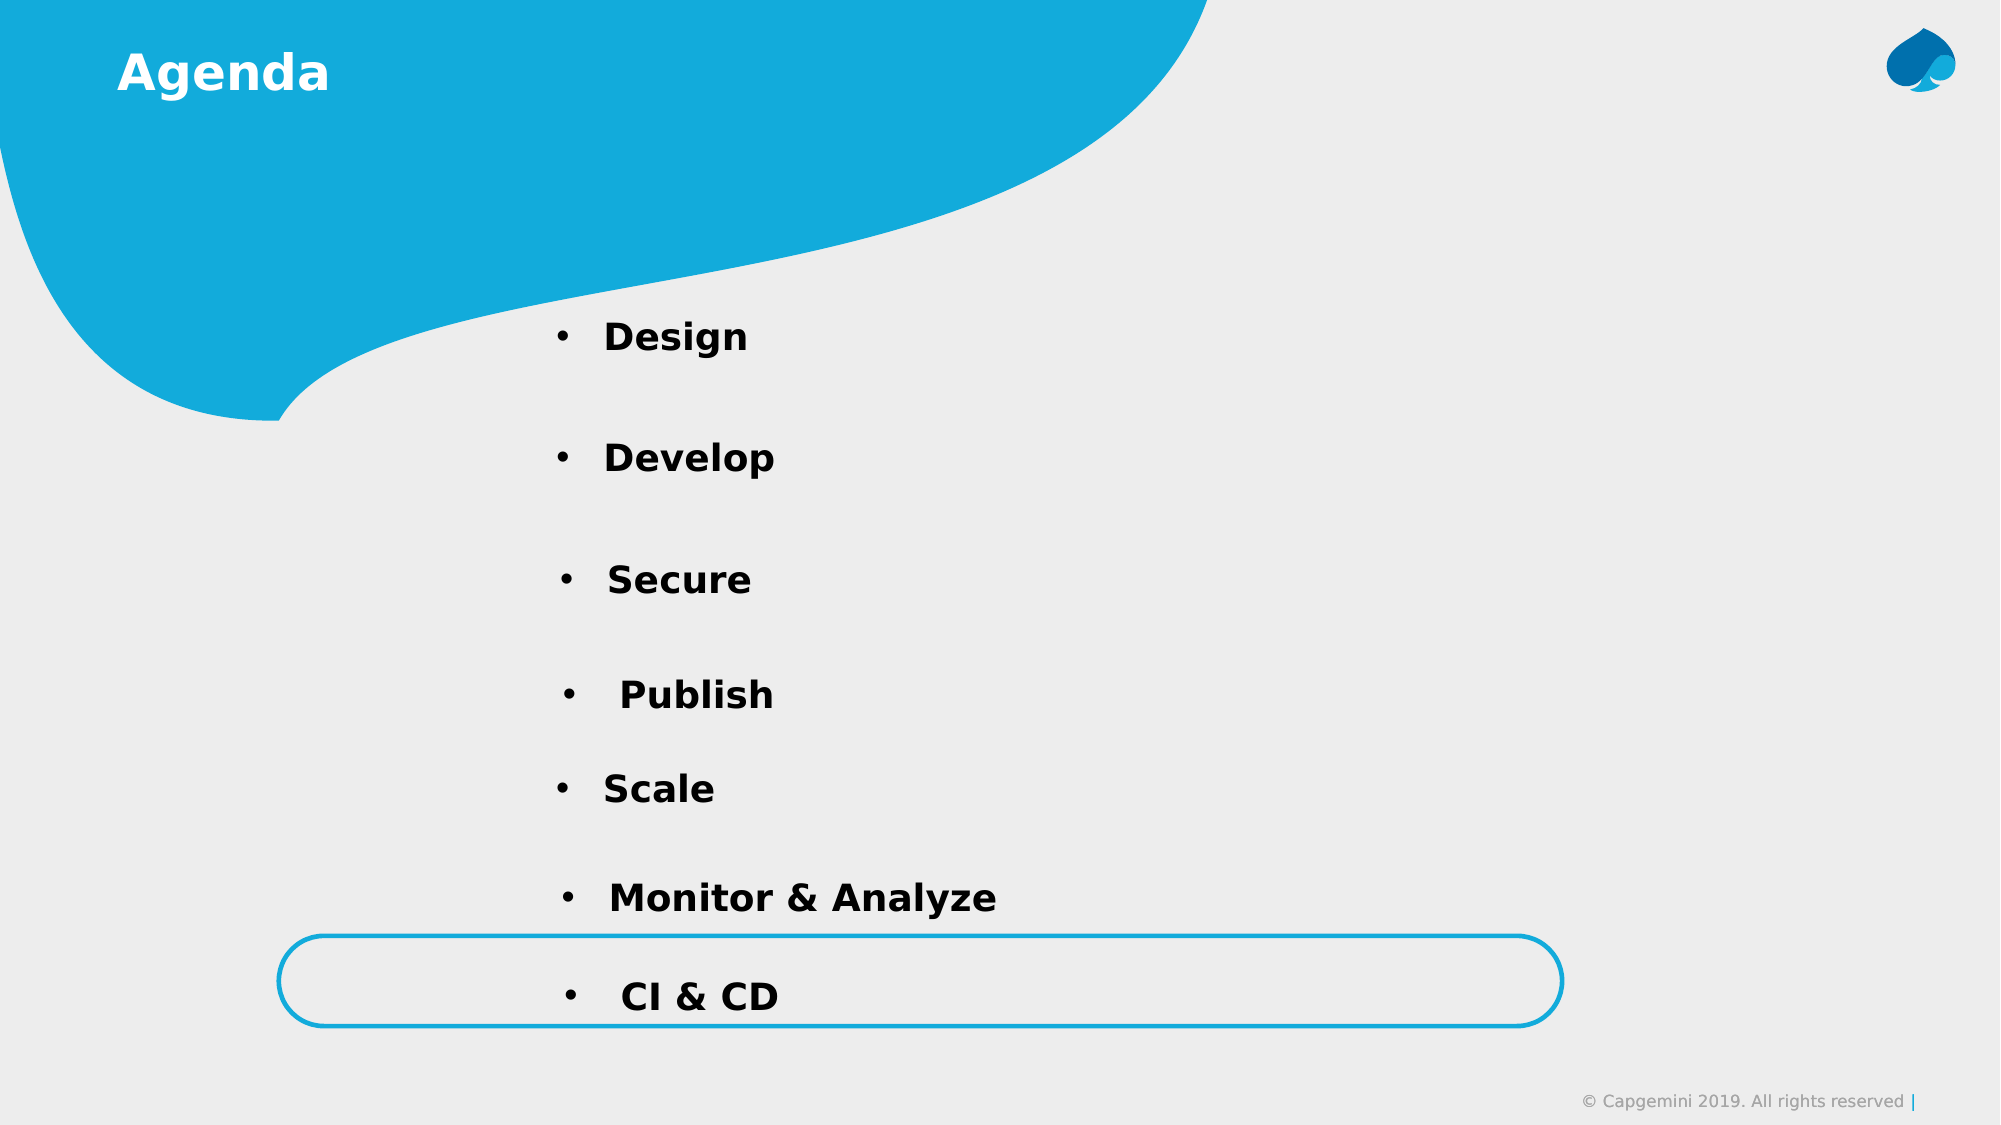

# Agenda
Design
Develop
Secure
Publish
Scale
Monitor & Analyze

CI & CD